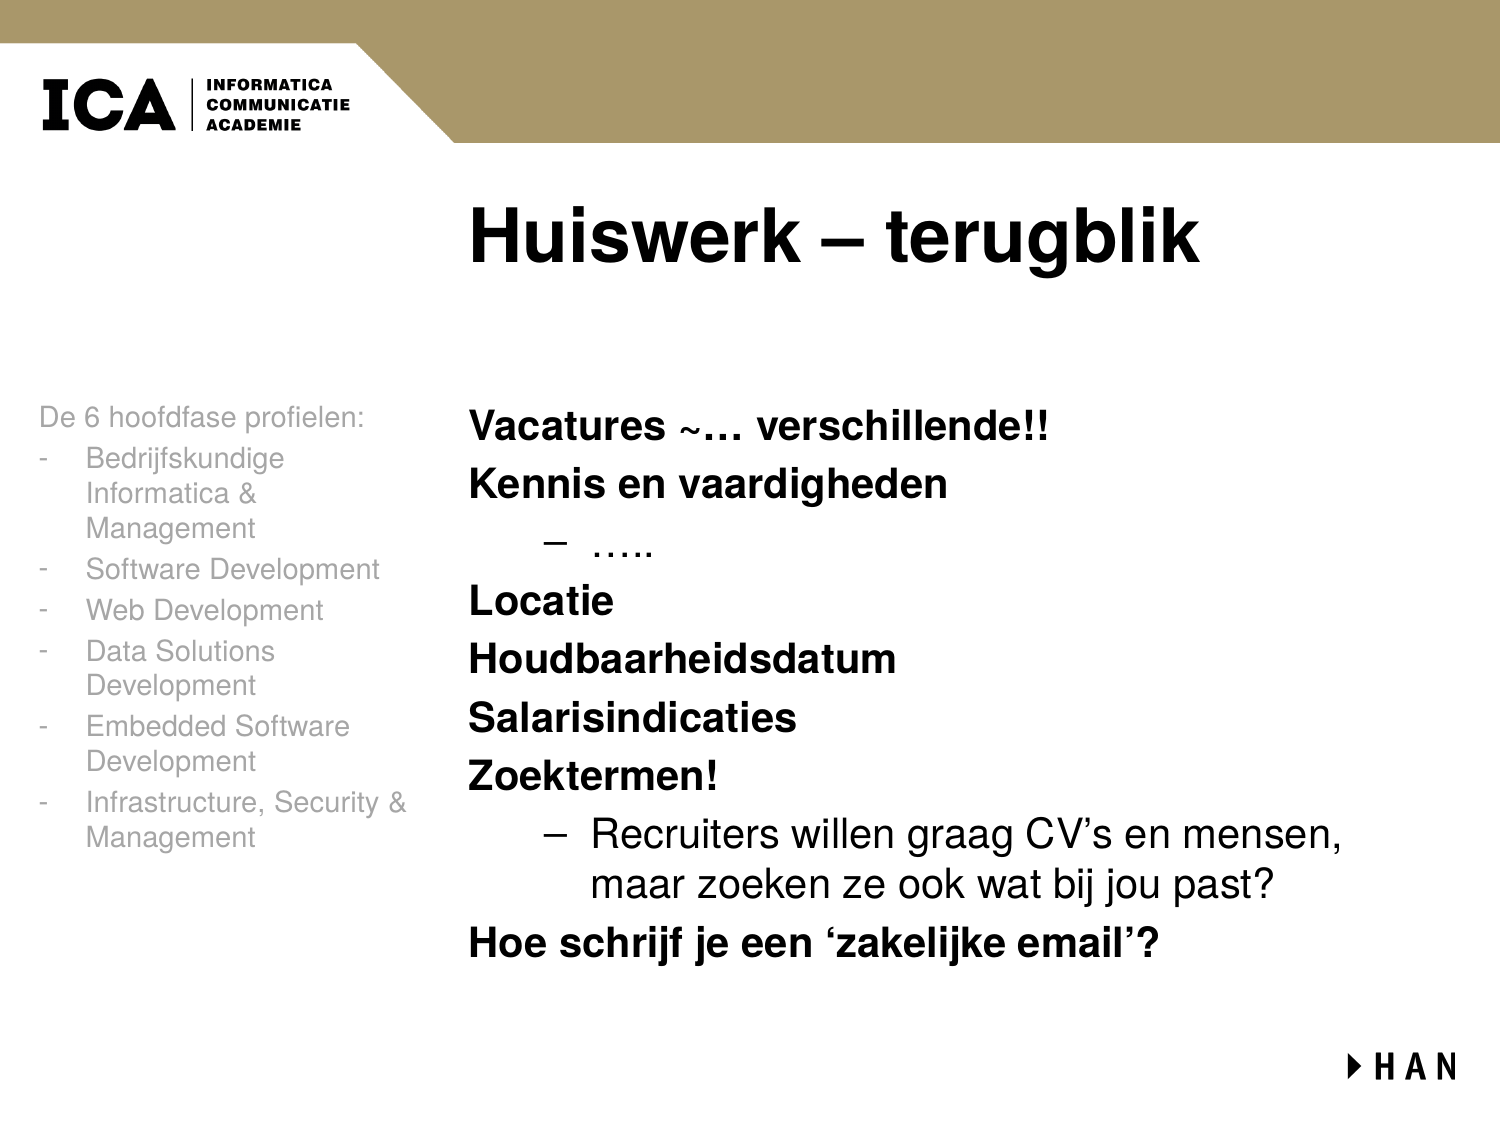

# Huiswerk – terugblik

De 6 hoofdfase profielen:
Bedrijfskundige Informatica & Management
Software Development
Web Development
Data Solutions Development
Embedded Software Development
Infrastructure, Security & Management
Vacatures ~… verschillende!!
Kennis en vaardigheden
…..
Locatie
Houdbaarheidsdatum
Salarisindicaties
Zoektermen!
Recruiters willen graag CV’s en mensen, maar zoeken ze ook wat bij jou past?
Hoe schrijf je een ‘zakelijke email’?